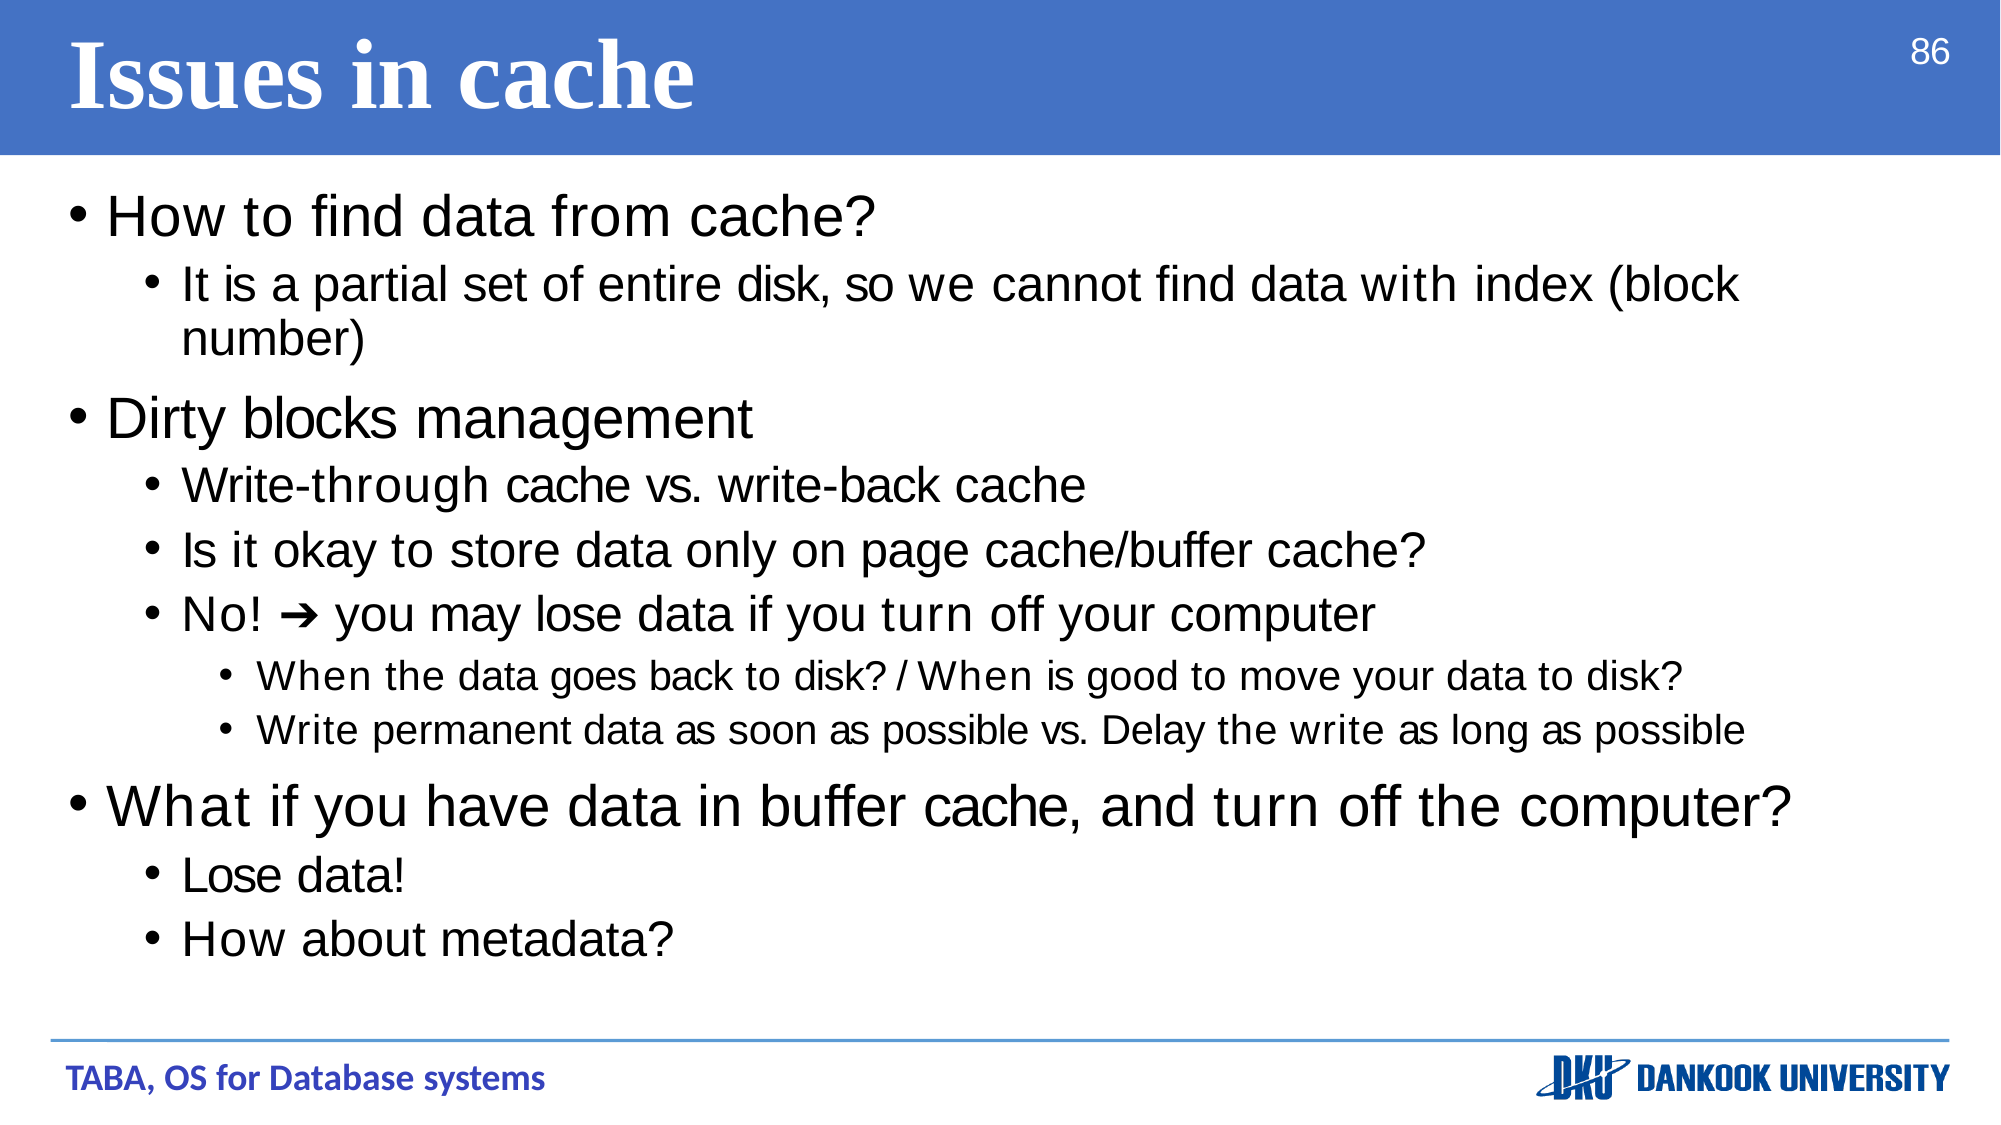

# Issues in cache
86
How to find data from cache?
It is a partial set of entire disk, so we cannot find data with index (block number)
Dirty blocks management
Write-through cache vs. write-back cache
Is it okay to store data only on page cache/buffer cache?
No! ➔ you may lose data if you turn off your computer
When the data goes back to disk? / When is good to move your data to disk?
Write permanent data as soon as possible vs. Delay the write as long as possible
What if you have data in buffer cache, and turn off the computer?
Lose data!
How about metadata?
TABA, OS for Database systems